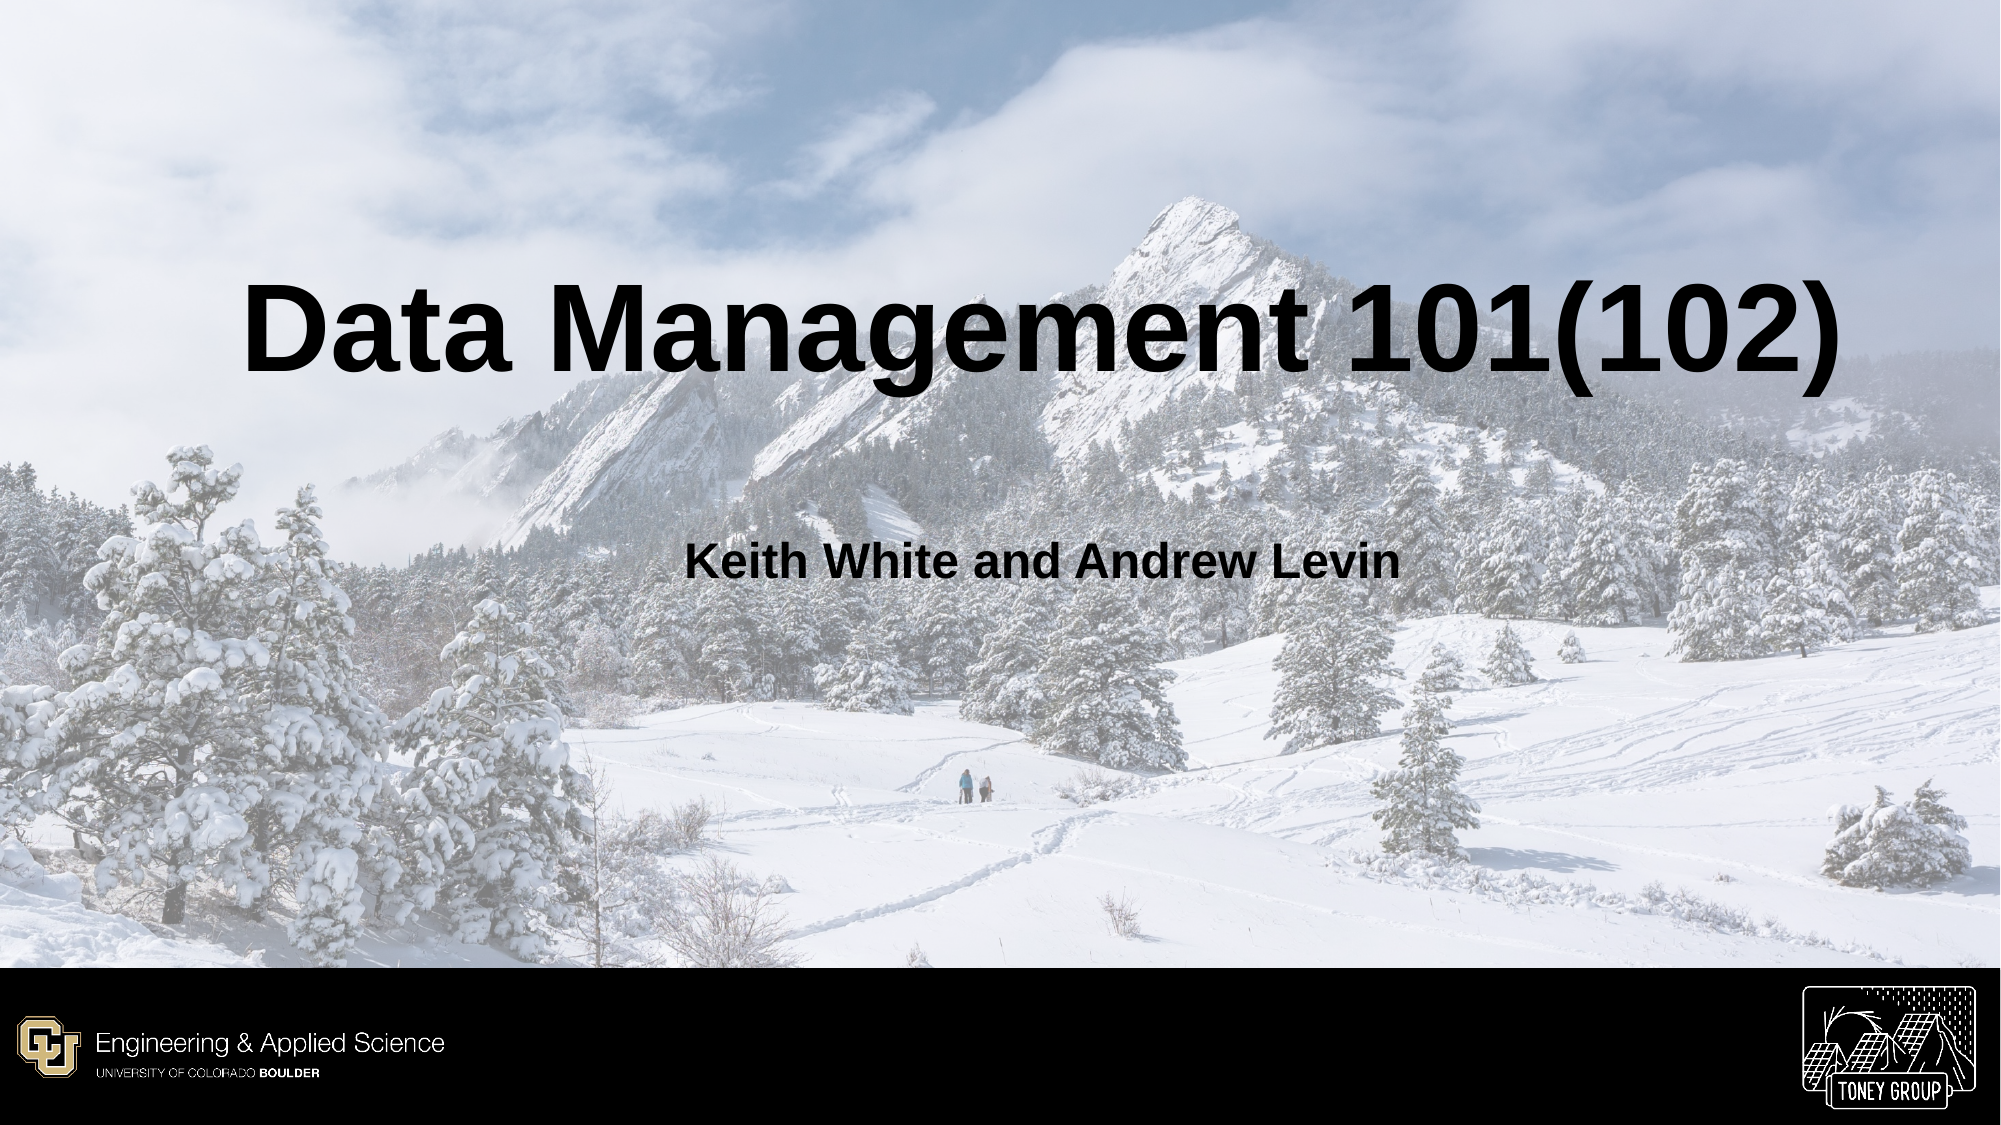

# Data Management 101(102)
Keith White and Andrew Levin